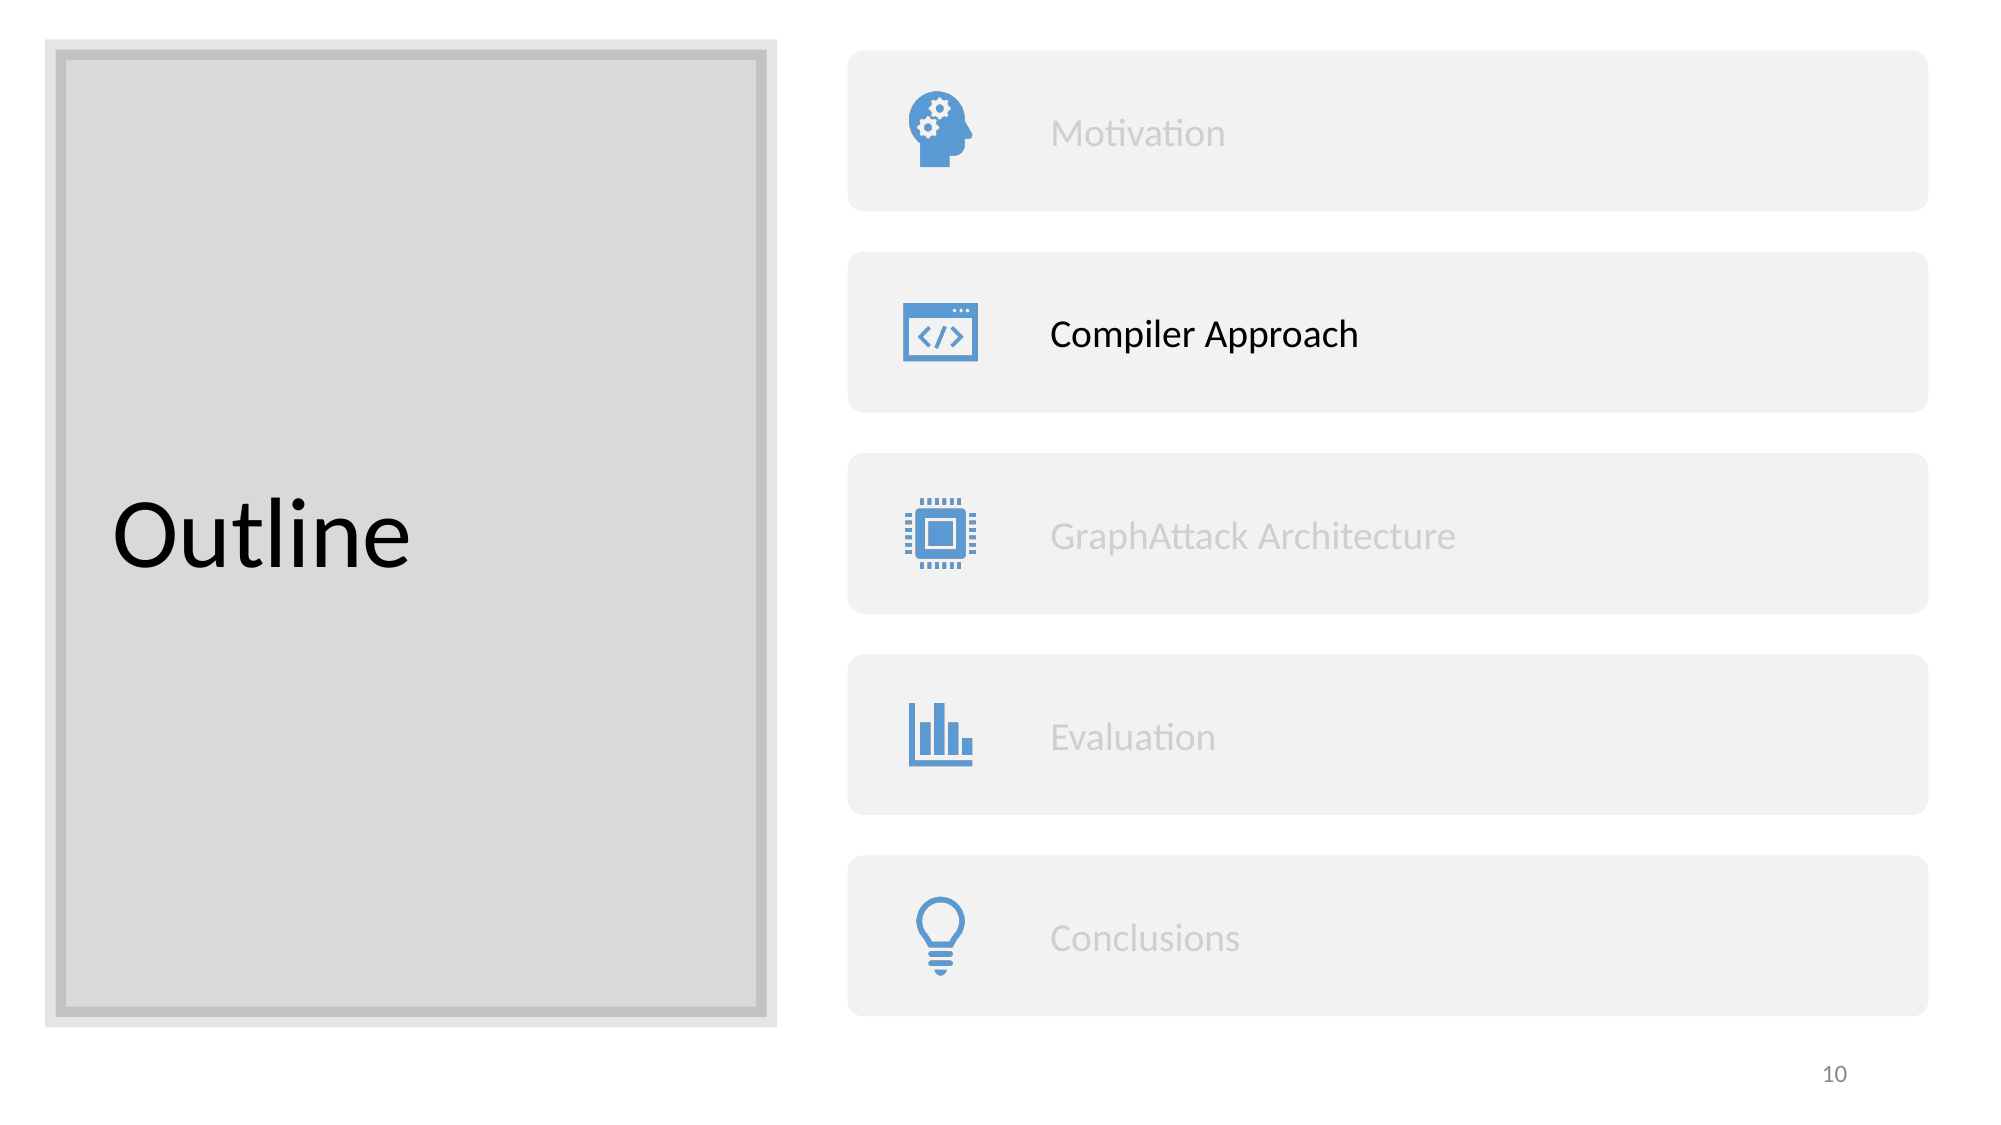

Motivation
Compiler Approach
GraphAttack Architecture
Evaluation
Conclusions
# Outline

10